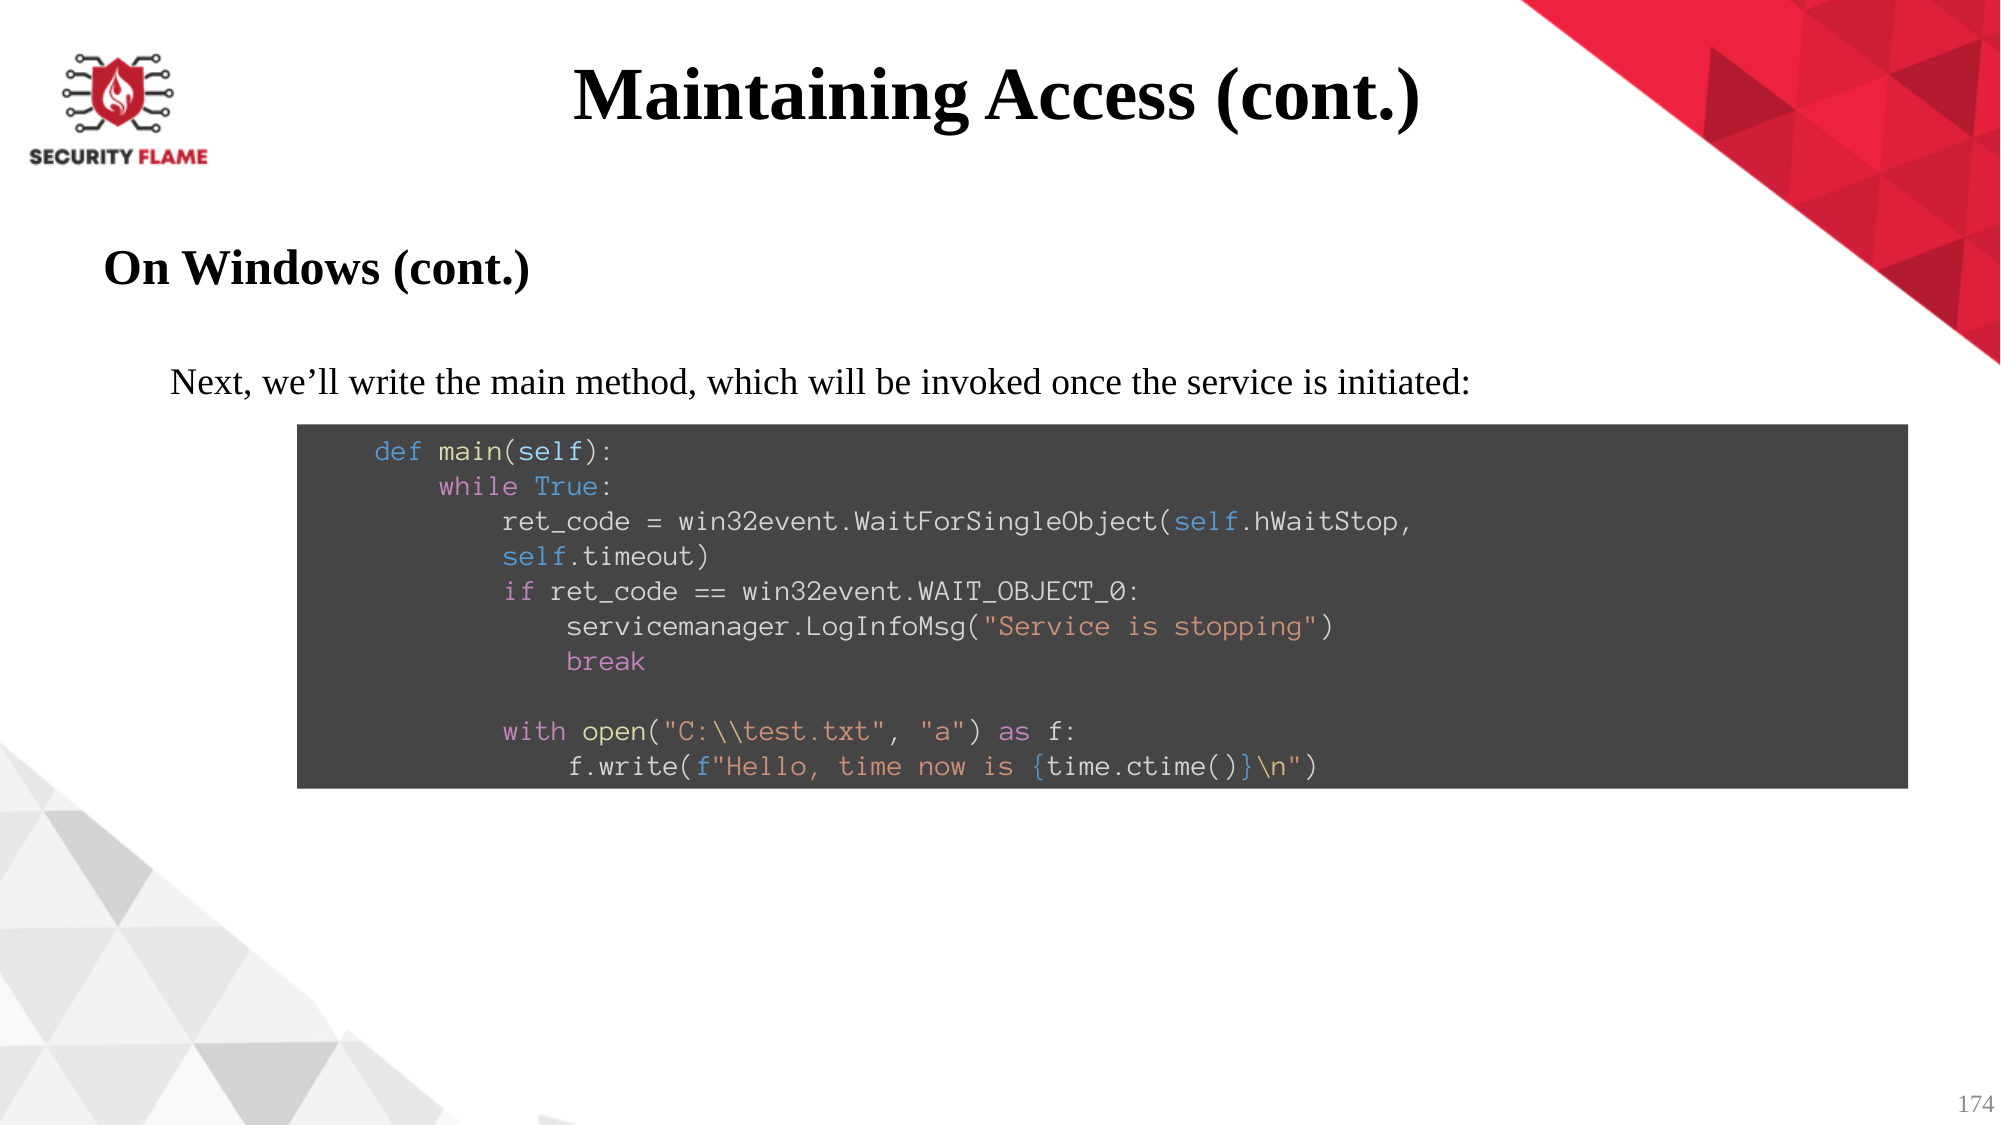

Maintaining Access (cont.)
On Windows (cont.)
Next, we’ll write the main method, which will be invoked once the service is initiated:
    def main(self):
        while True:
            ret_code = win32event.WaitForSingleObject(self.hWaitStop,
            self.timeout)
            if ret_code == win32event.WAIT_OBJECT_0:
                servicemanager.LogInfoMsg("Service is stopping")
                break

            with open("C:\\test.txt", "a") as f:
                f.write(f"Hello, time now is {time.ctime()}\n")
174